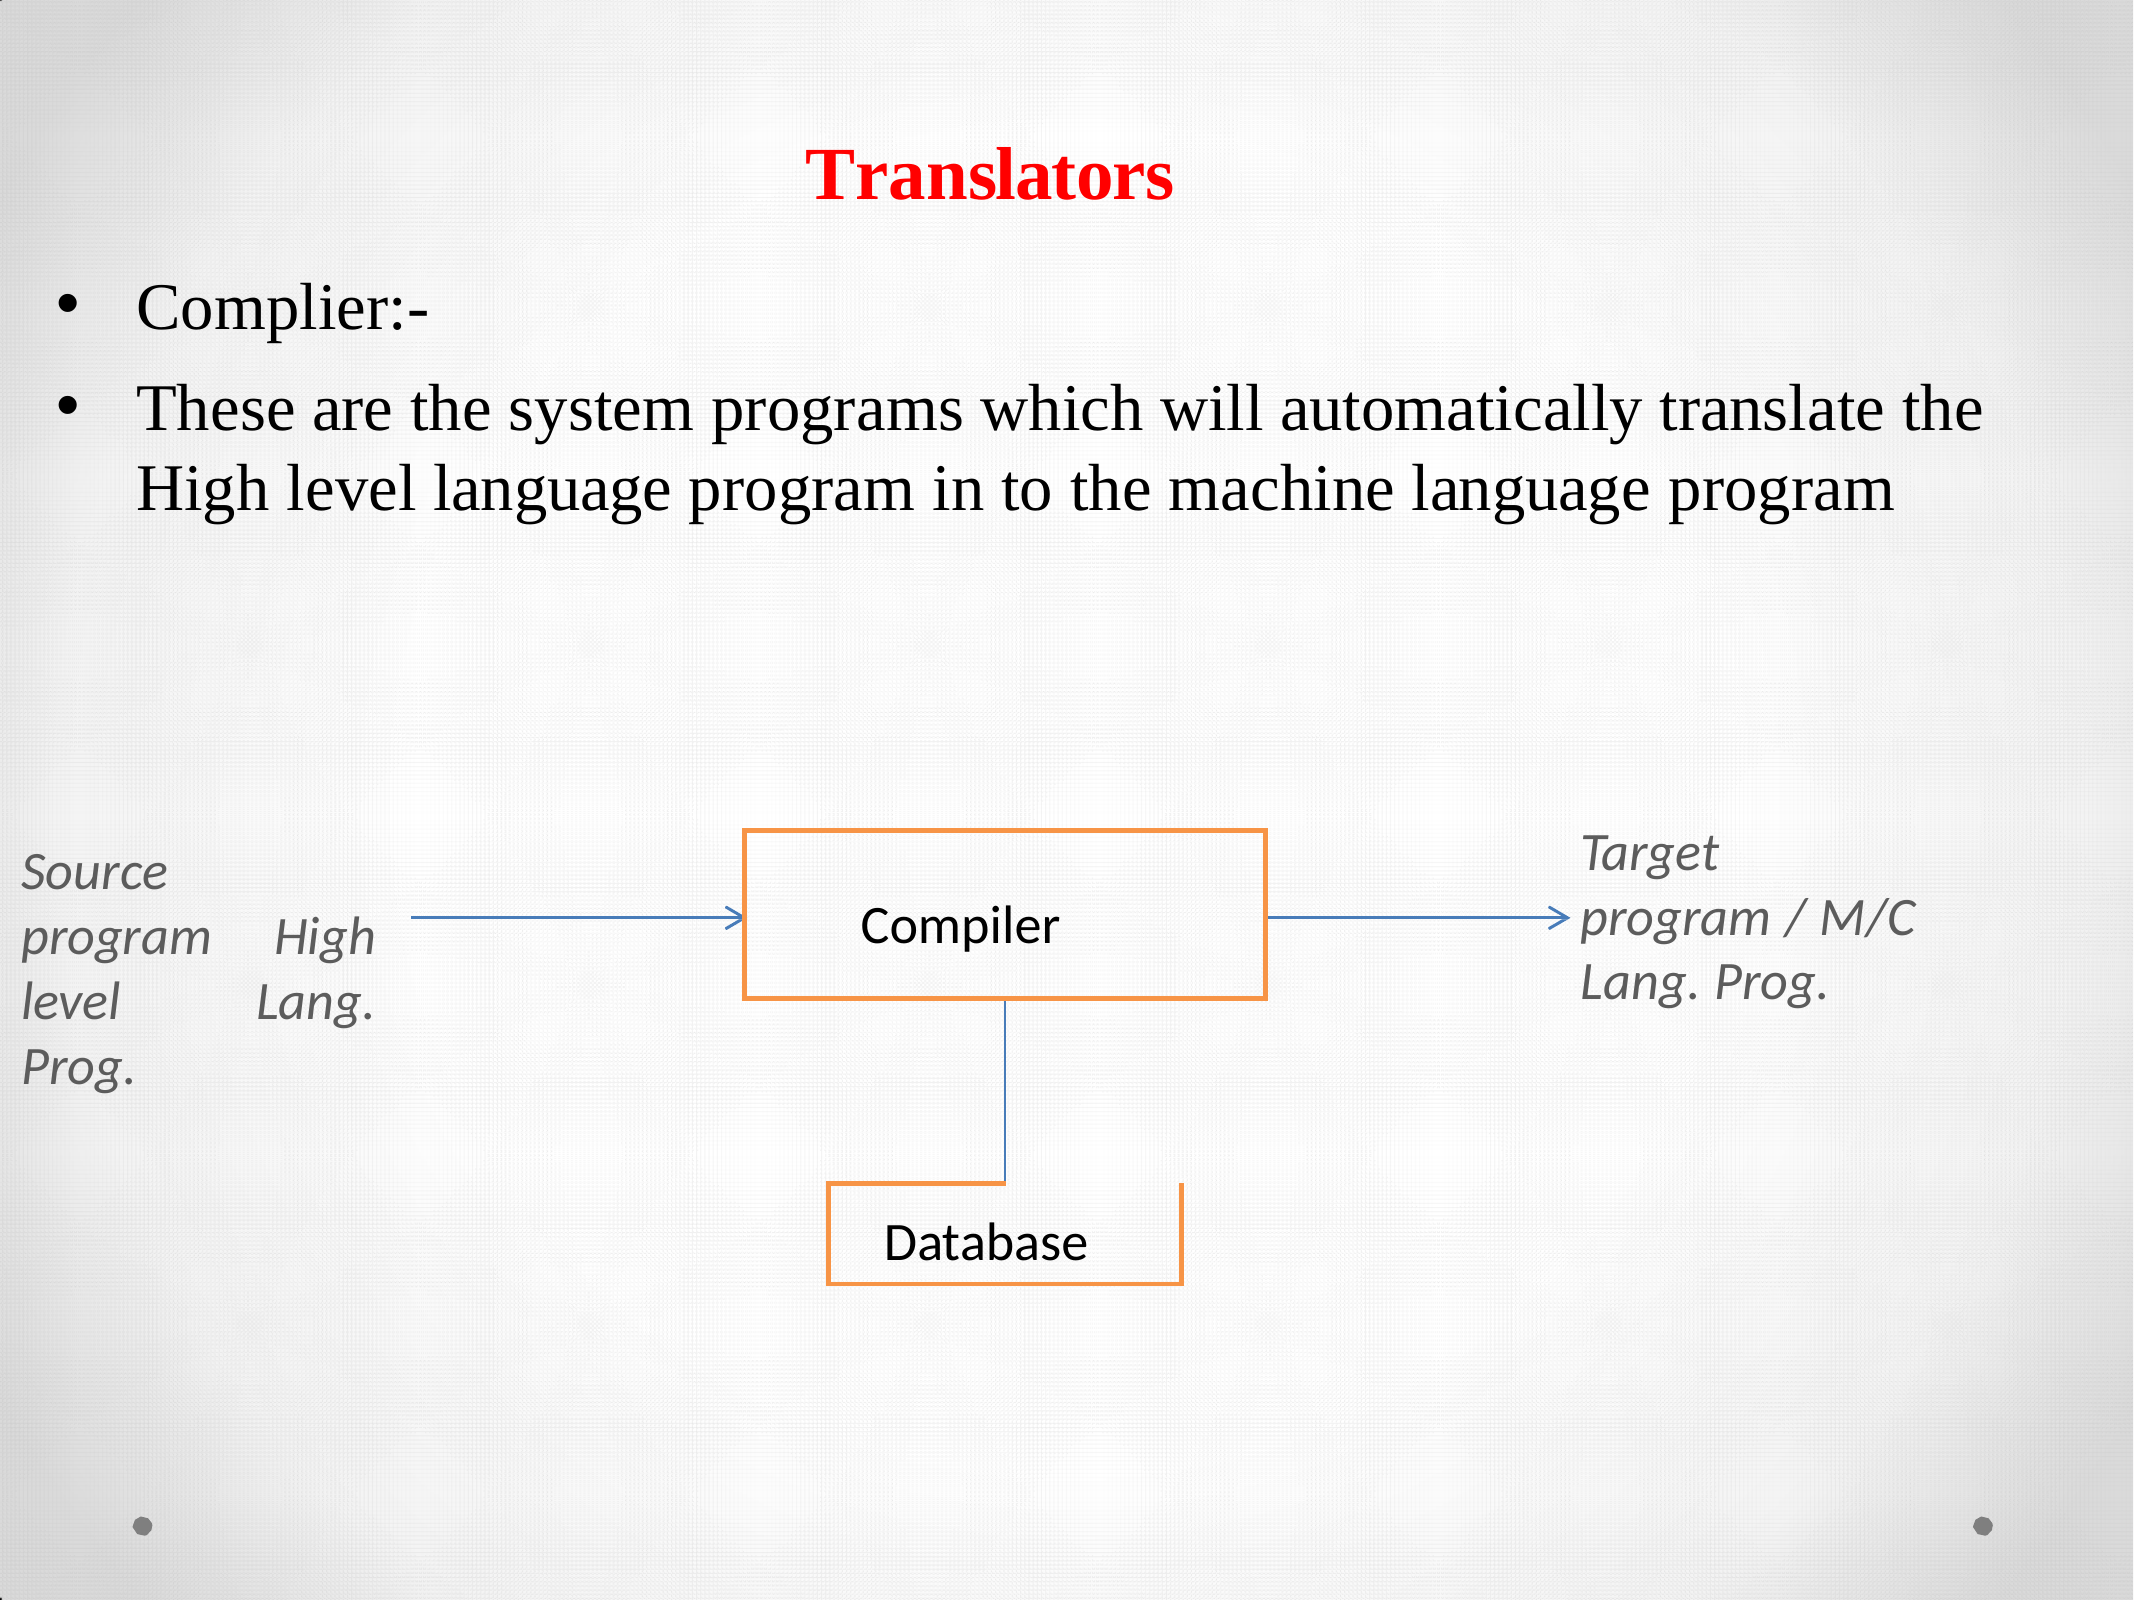

Translators
Complier:-
These are the system programs which will automatically translate the High level language program in to the machine language program
Target program / M/C Lang. Prog.

Source program High level Lang. Prog.
Compiler

Database